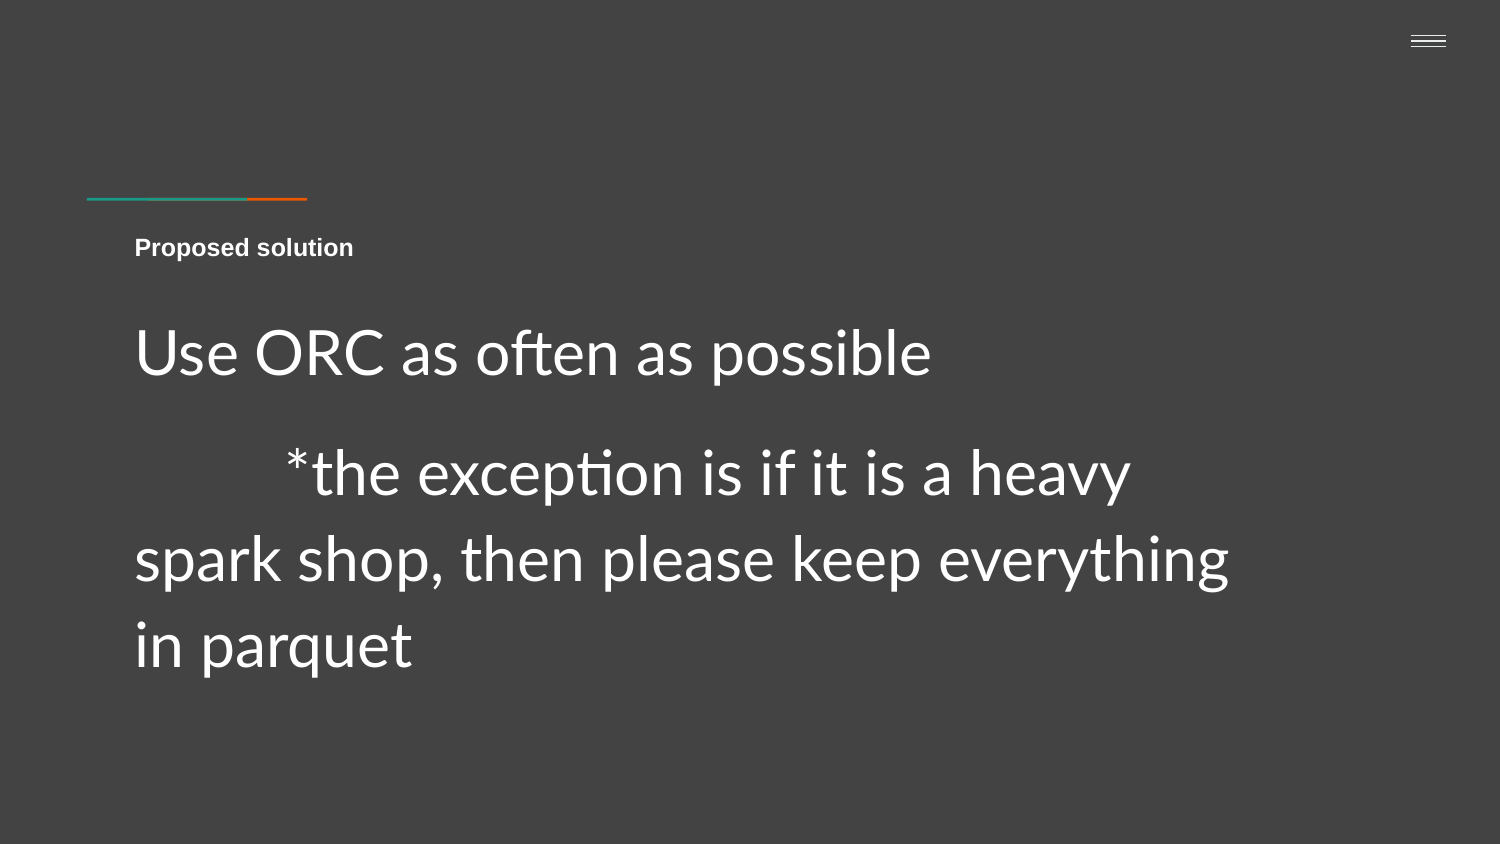

# Proposed solution
Use ORC as often as possible
	*the exception is if it is a heavy spark shop, then please keep everything in parquet